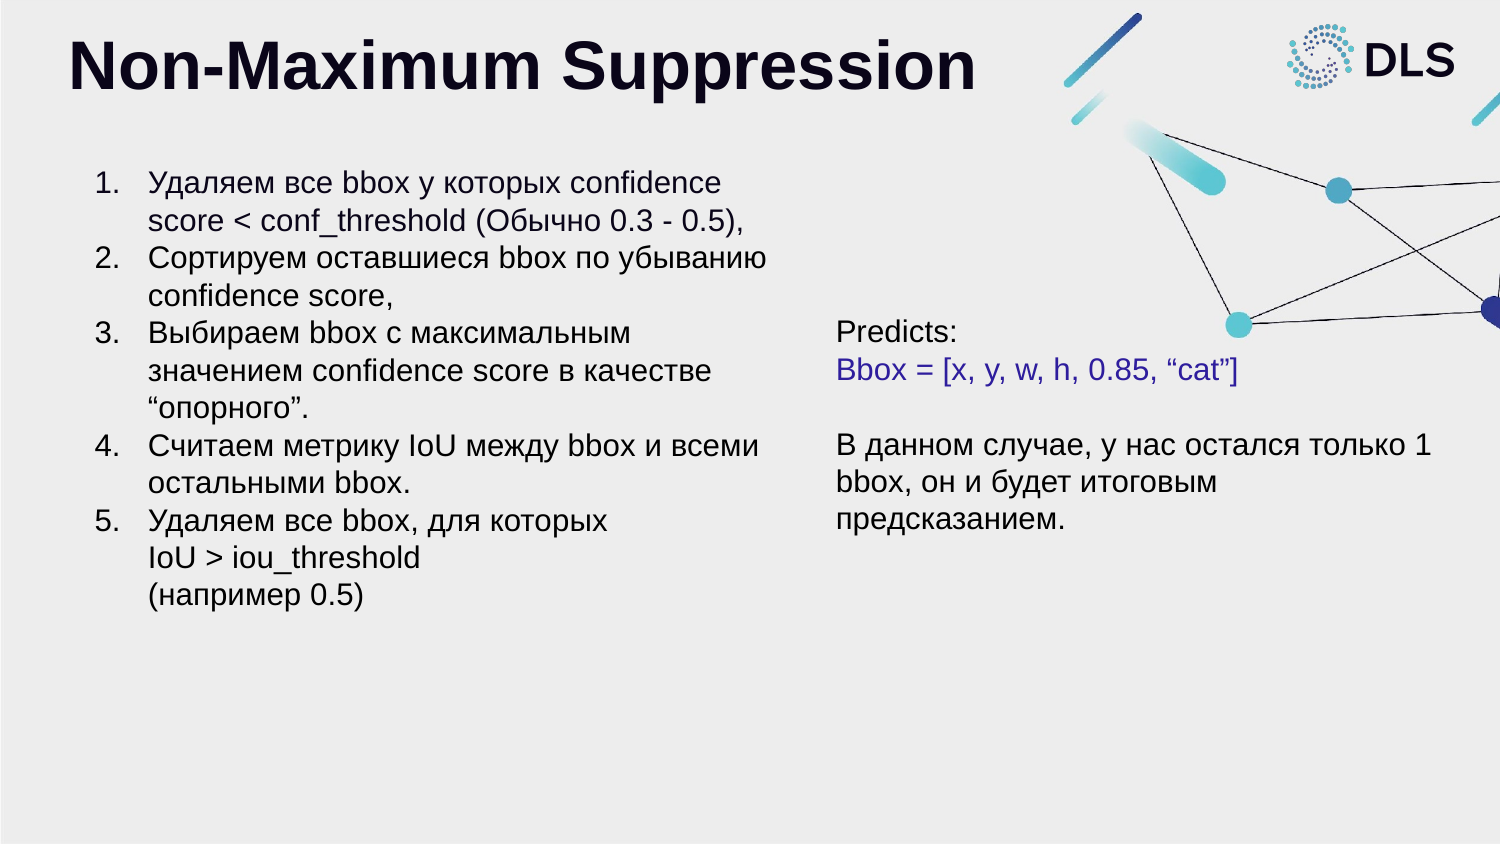

# Non-Maximum Suppression
Удаляем все bbox у которых confidence score < conf_threshold (Обычно 0.3 - 0.5),
Сортируем оставшиеся bbox по убыванию confidence score,
Выбираем bbox с максимальным значением confidence score в качестве “опорного”.
Считаем метрику IoU между bbox и всеми остальными bbox.
Удаляем все bbox, для которых
IoU > iou_threshold
(например 0.5)
Predicts:
Bbox = [x, y, w, h, 0.85, “cat”]

В данном случае, у нас остался только 1 bbox, он и будет итоговым предсказанием.